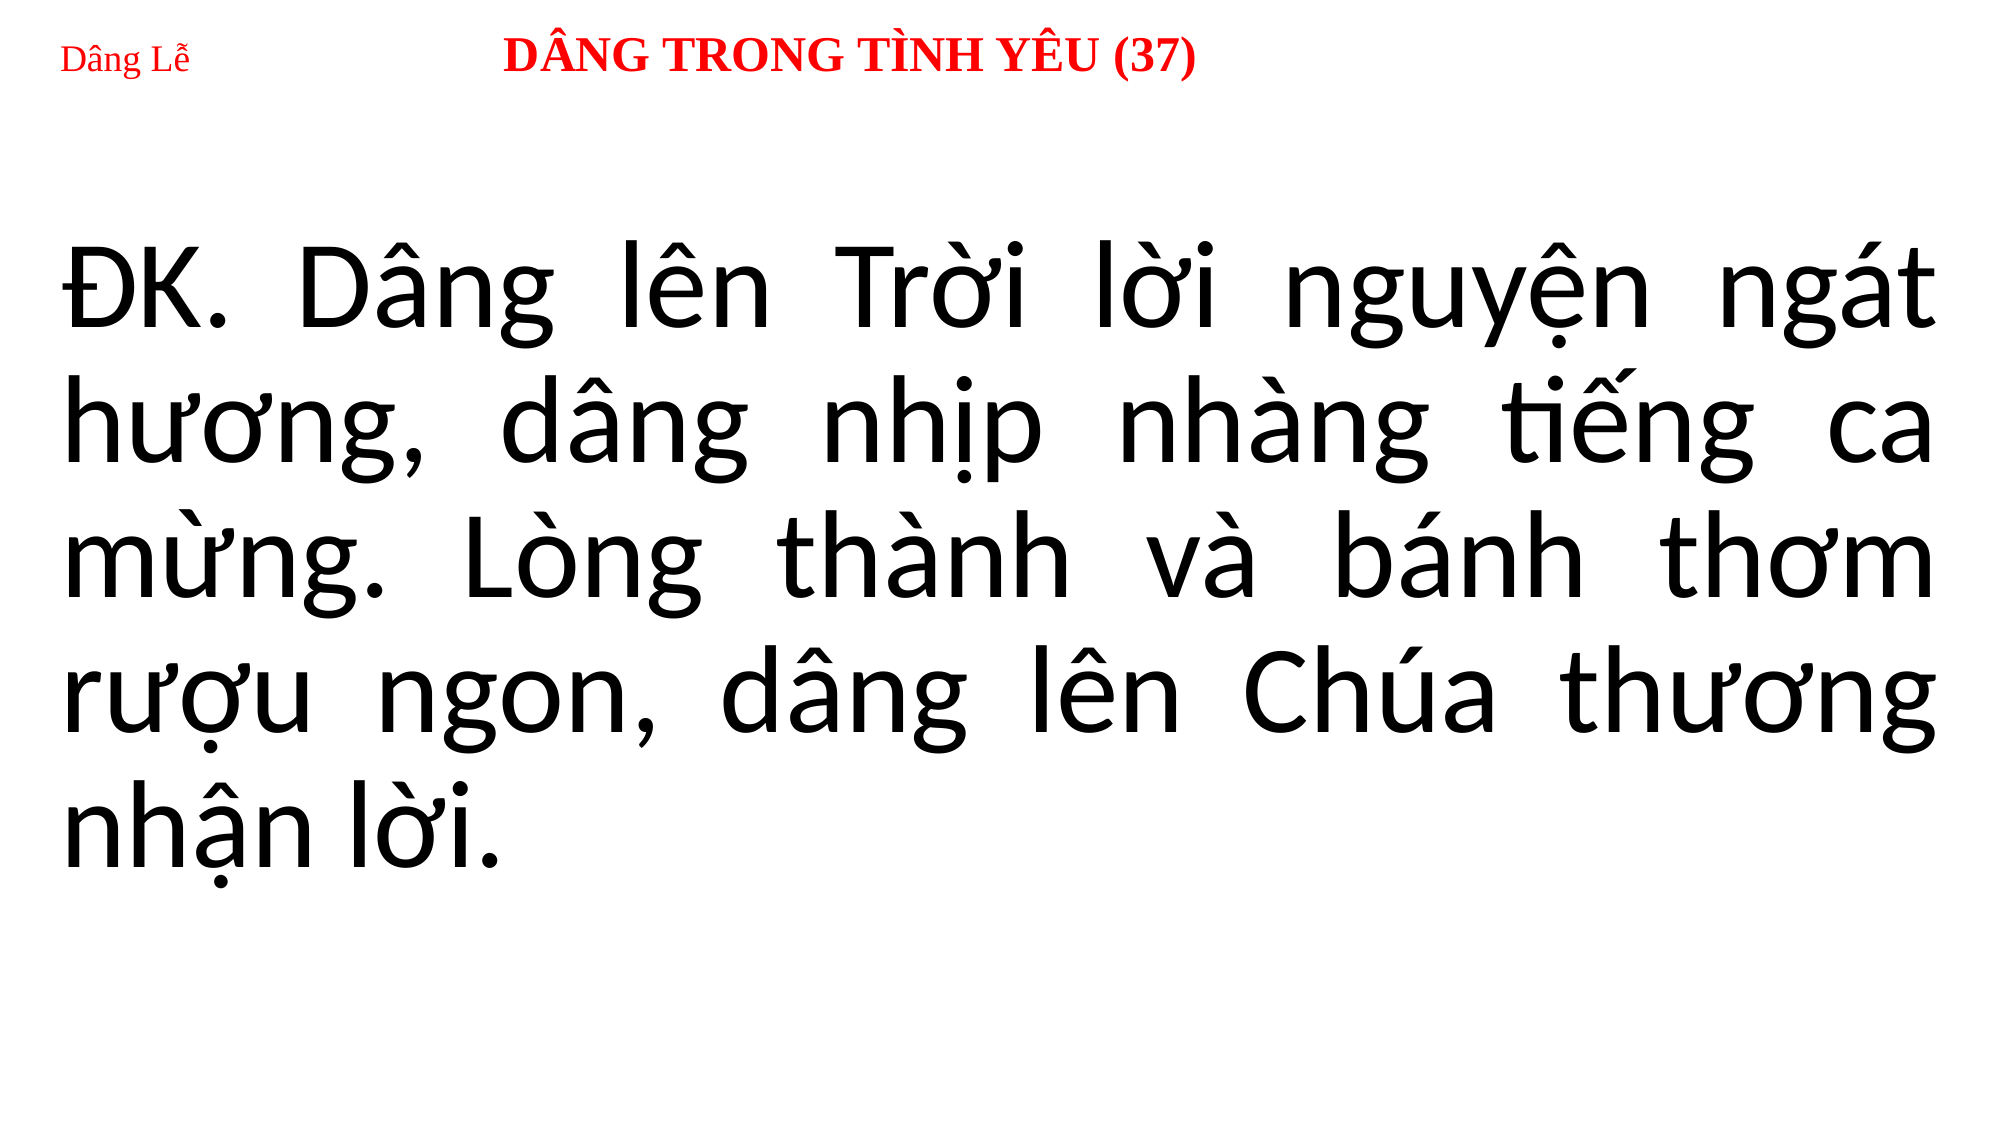

# Dâng Lễ                                 DÂNG TRONG TÌNH YÊU (37)
ĐK. Dâng lên Trời lời nguyện ngát hương, dâng nhịp nhàng tiếng ca mừng. Lòng thành và bánh thơm rượu ngon, dâng lên Chúa thương nhận lời.